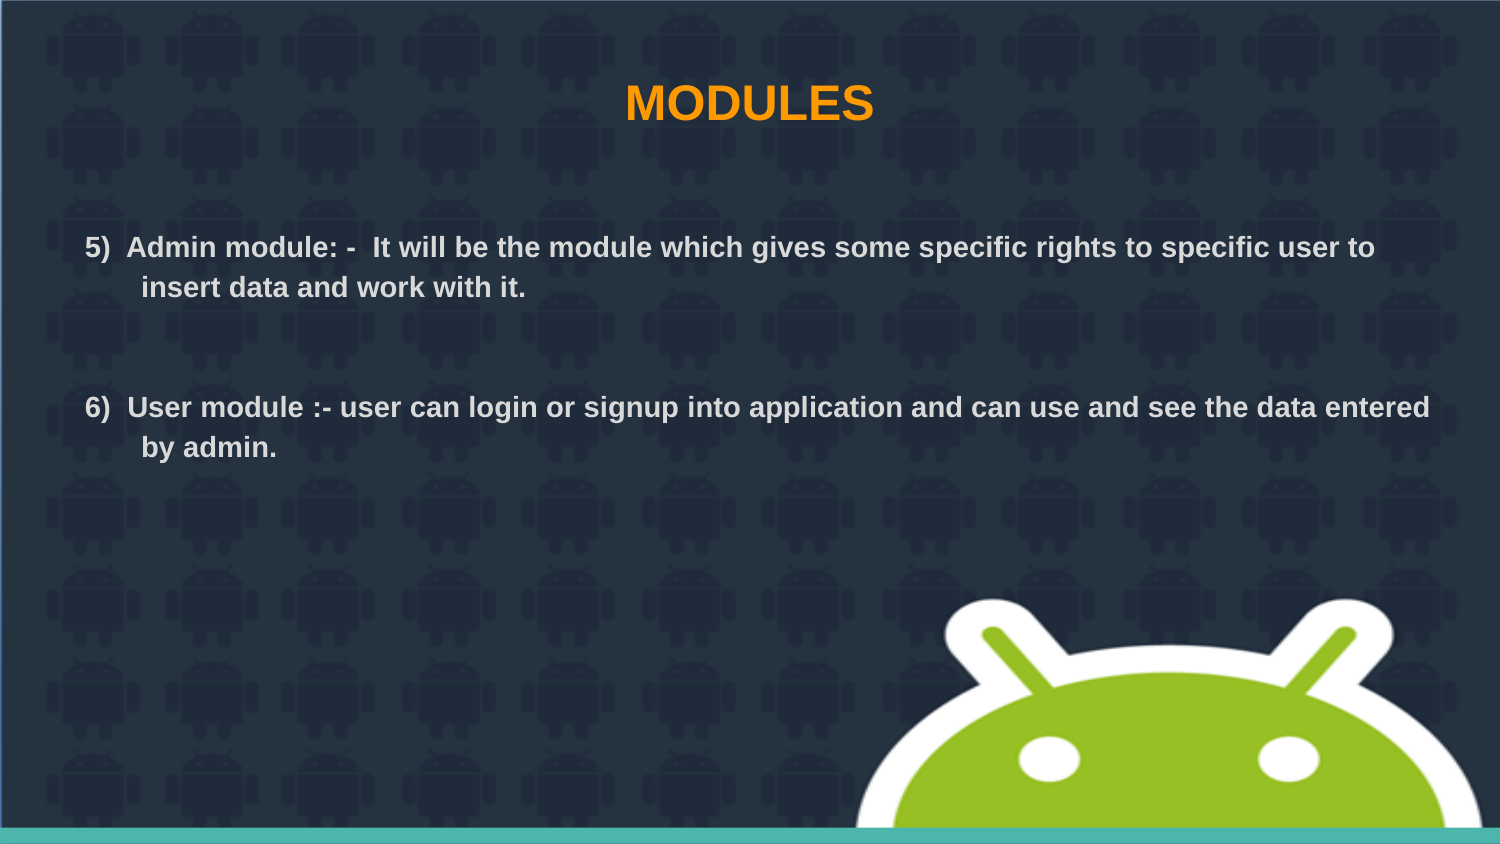

# MODULES
5)  Admin module: -  It will be the module which gives some specific rights to specific user to insert data and work with it.

6)  User module :- user can login or signup into application and can use and see the data entered by admin.